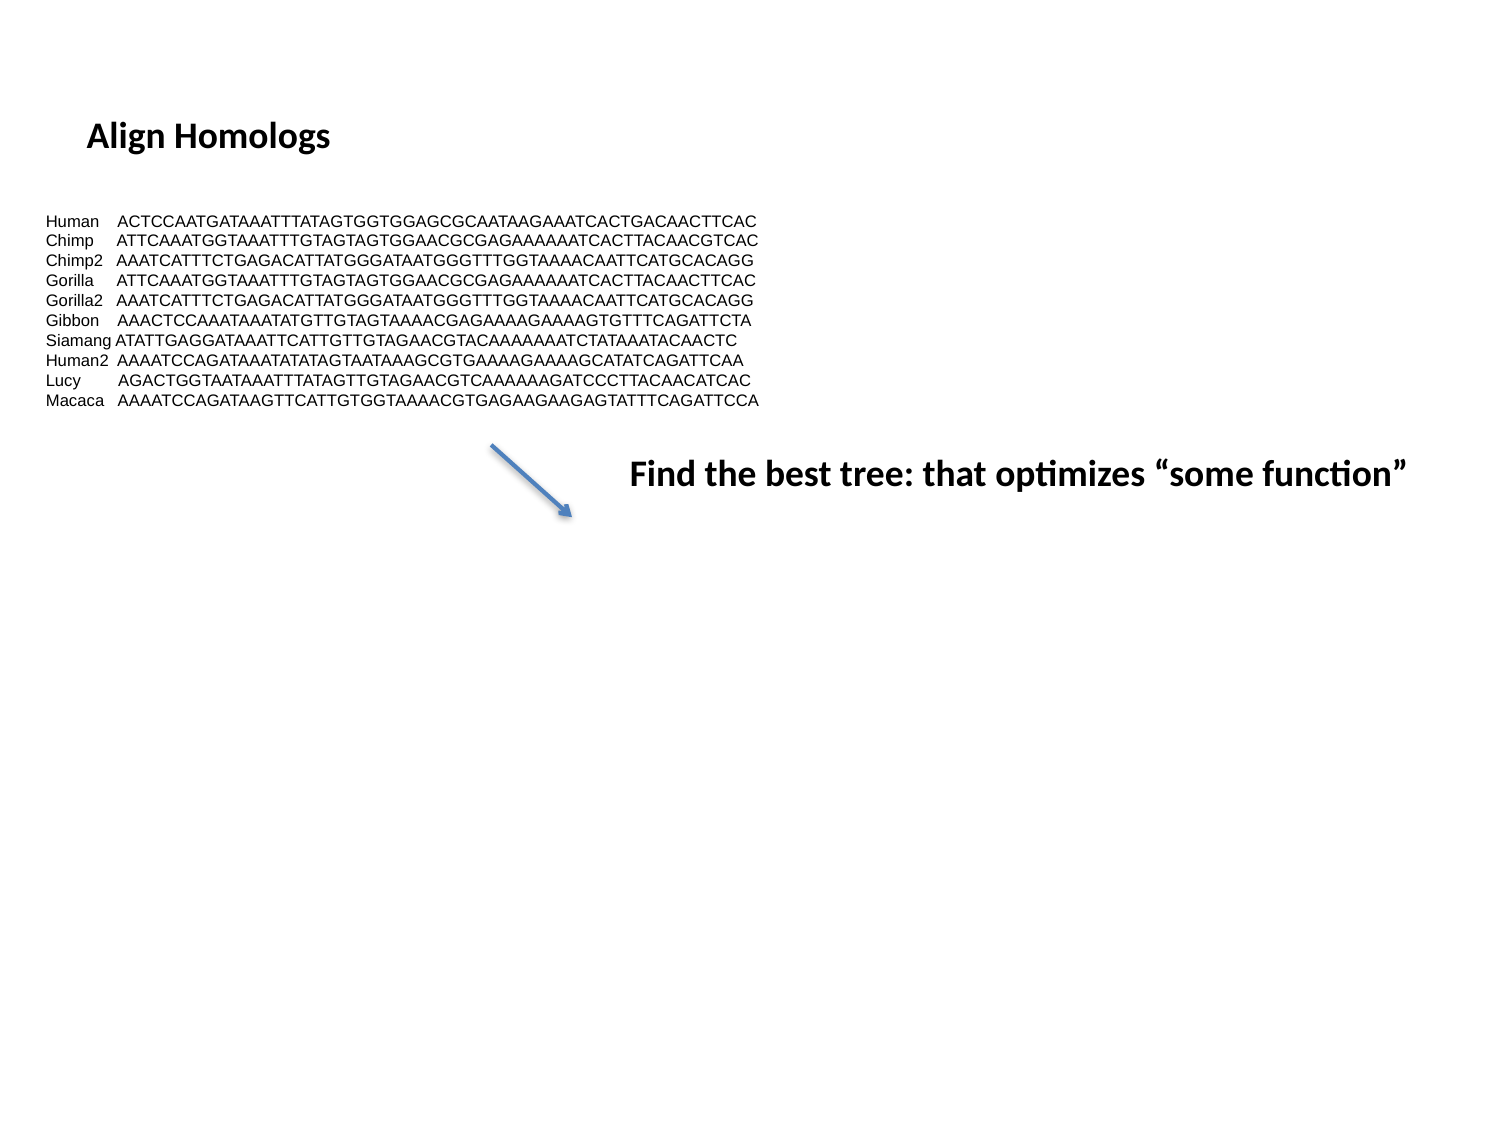

Align Homologs

Human    ACTCCAATGATAAATTTATAGTGGTGGAGCGCAATAAGAAATCACTGACAACTTCAC
Chimp     ATTCAAATGGTAAATTTGTAGTAGTGGAACGCGAGAAAAAATCACTTACAACGTCAC
Chimp2   AAATCATTTCTGAGACATTATGGGATAATGGGTTTGGTAAAACAATTCATGCACAGG
Gorilla     ATTCAAATGGTAAATTTGTAGTAGTGGAACGCGAGAAAAAATCACTTACAACTTCAC
Gorilla2   AAATCATTTCTGAGACATTATGGGATAATGGGTTTGGTAAAACAATTCATGCACAGG
Gibbon    AAACTCCAAATAAATATGTTGTAGTAAAACGAGAAAAGAAAAGTGTTTCAGATTCTA
Siamang ATATTGAGGATAAATTCATTGTTGTAGAACGTACAAAAAAATCTATAAATACAACTC
Human2  AAAATCCAGATAAATATATAGTAATAAAGCGTGAAAAGAAAAGCATATCAGATTCAA
Lucy        AGACTGGTAATAAATTTATAGTTGTAGAACGTCAAAAAAGATCCCTTACAACATCAC
Macaca   AAAATCCAGATAAGTTCATTGTGGTAAAACGTGAGAAGAAGAGTATTTCAGATTCCA
Find the best tree: that optimizes “some function”